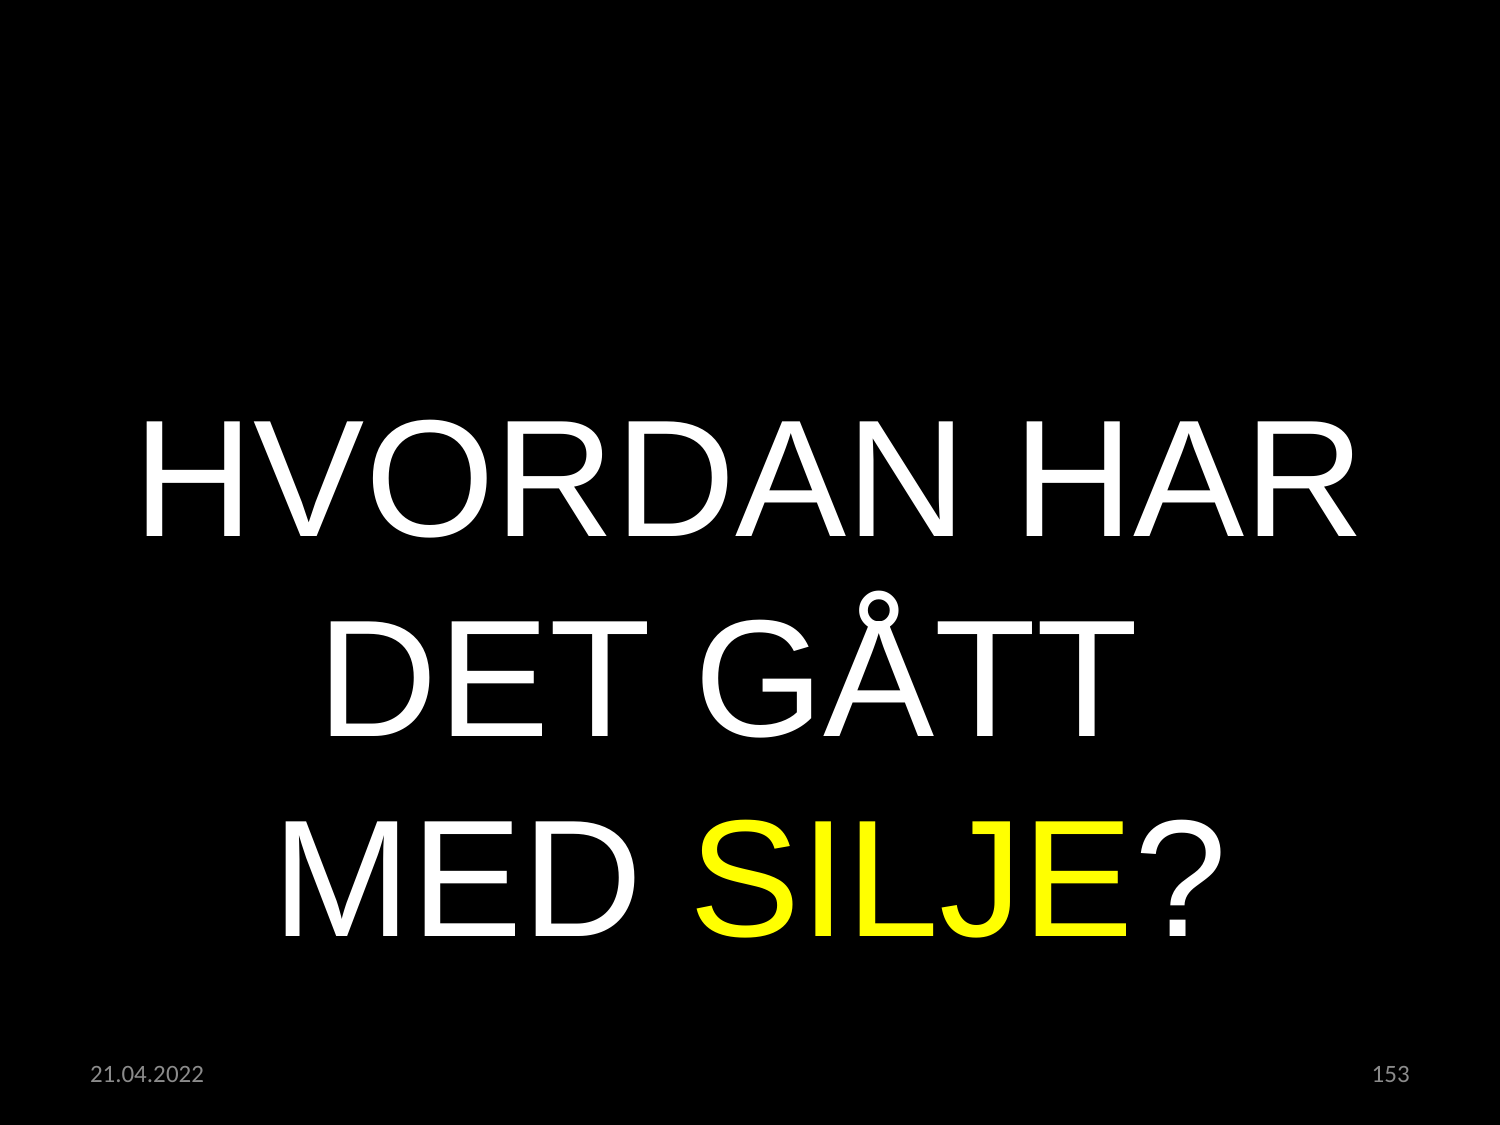

HVORDAN HAR DET GÅTT
MED SILJE?
21.04.2022
153